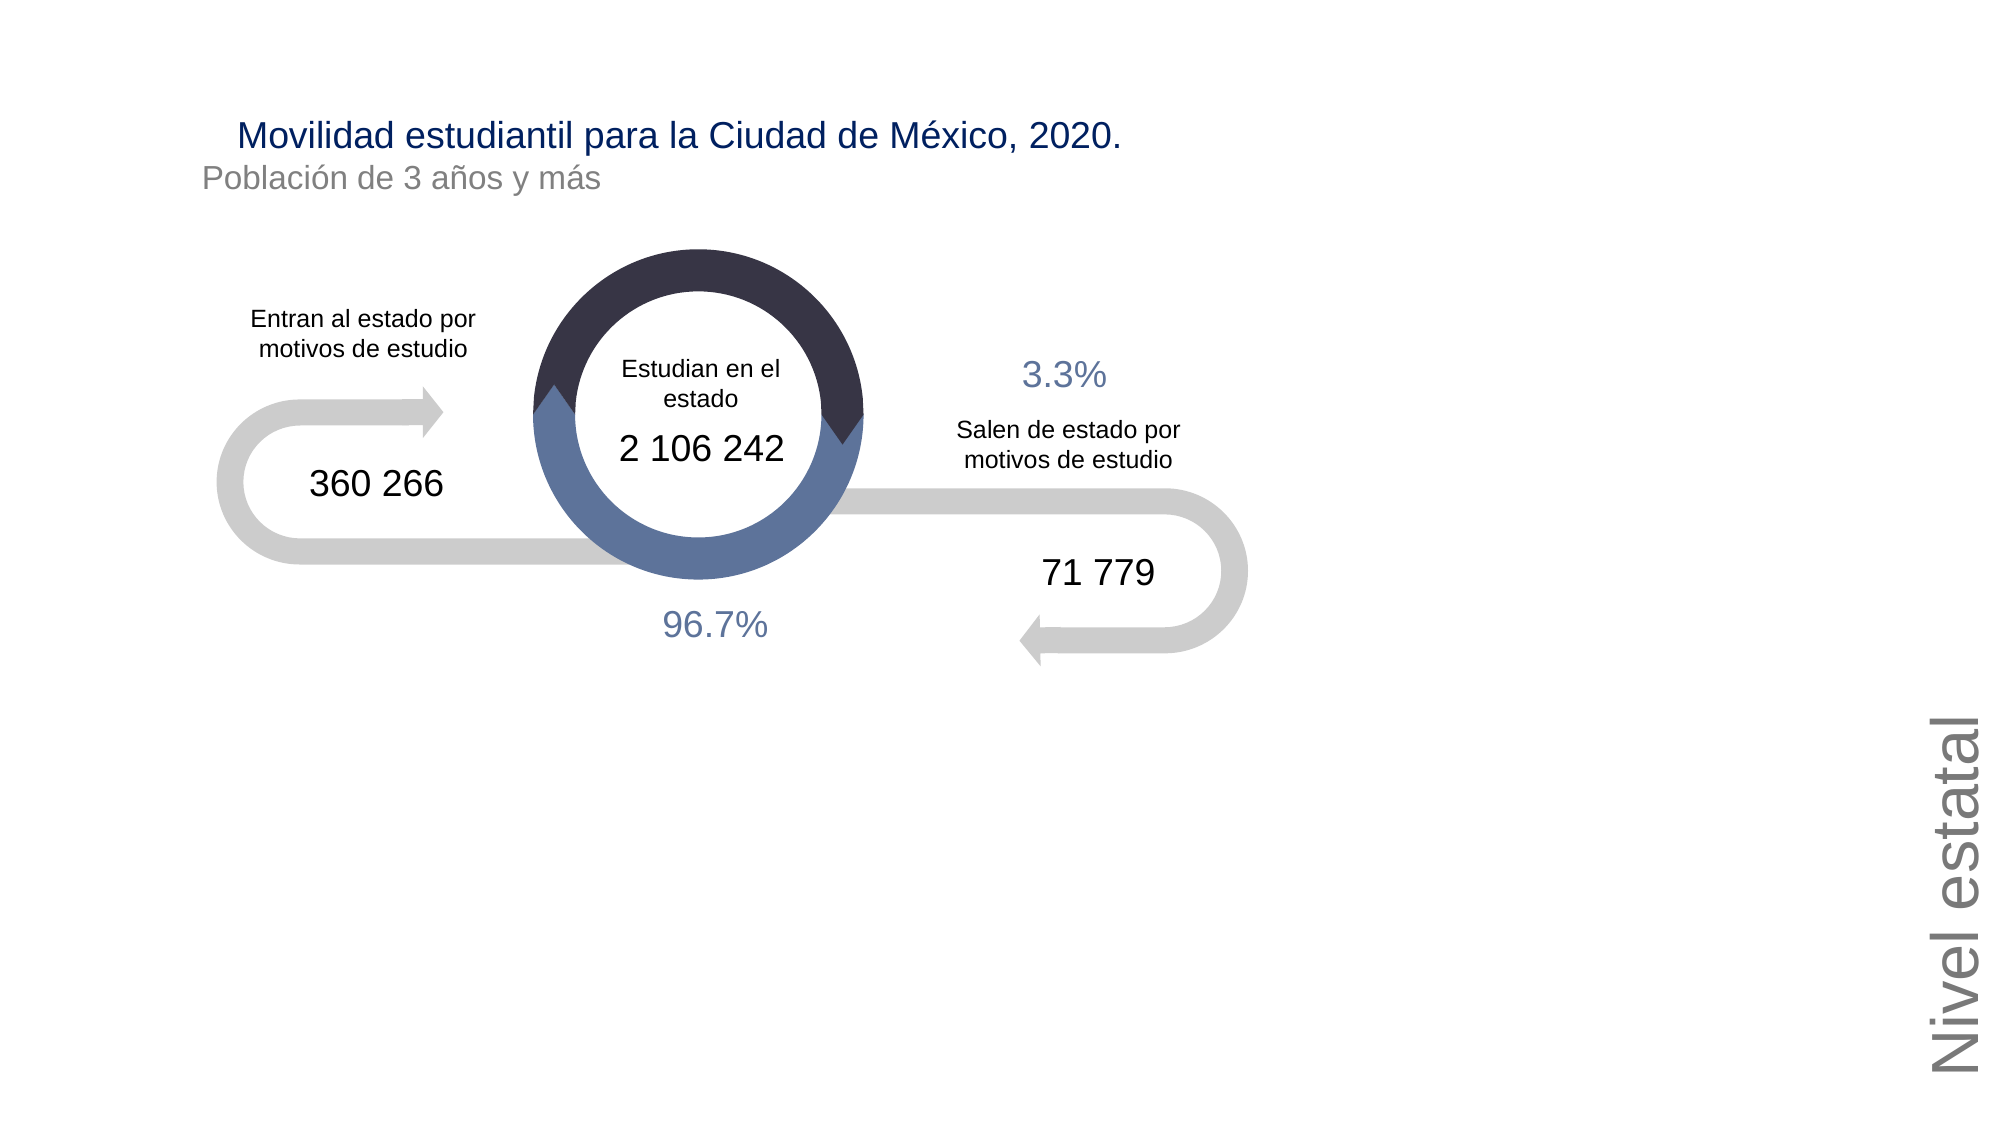

Movilidad estudiantil para la Ciudad de México, 2020.
Población de 3 años y más

Entran al estado por motivos de estudio
3.3%
Estudian en el estado

Salen de estado por motivos de estudio
2 106 242
360 266

71 779
96.7%

Nivel estatal